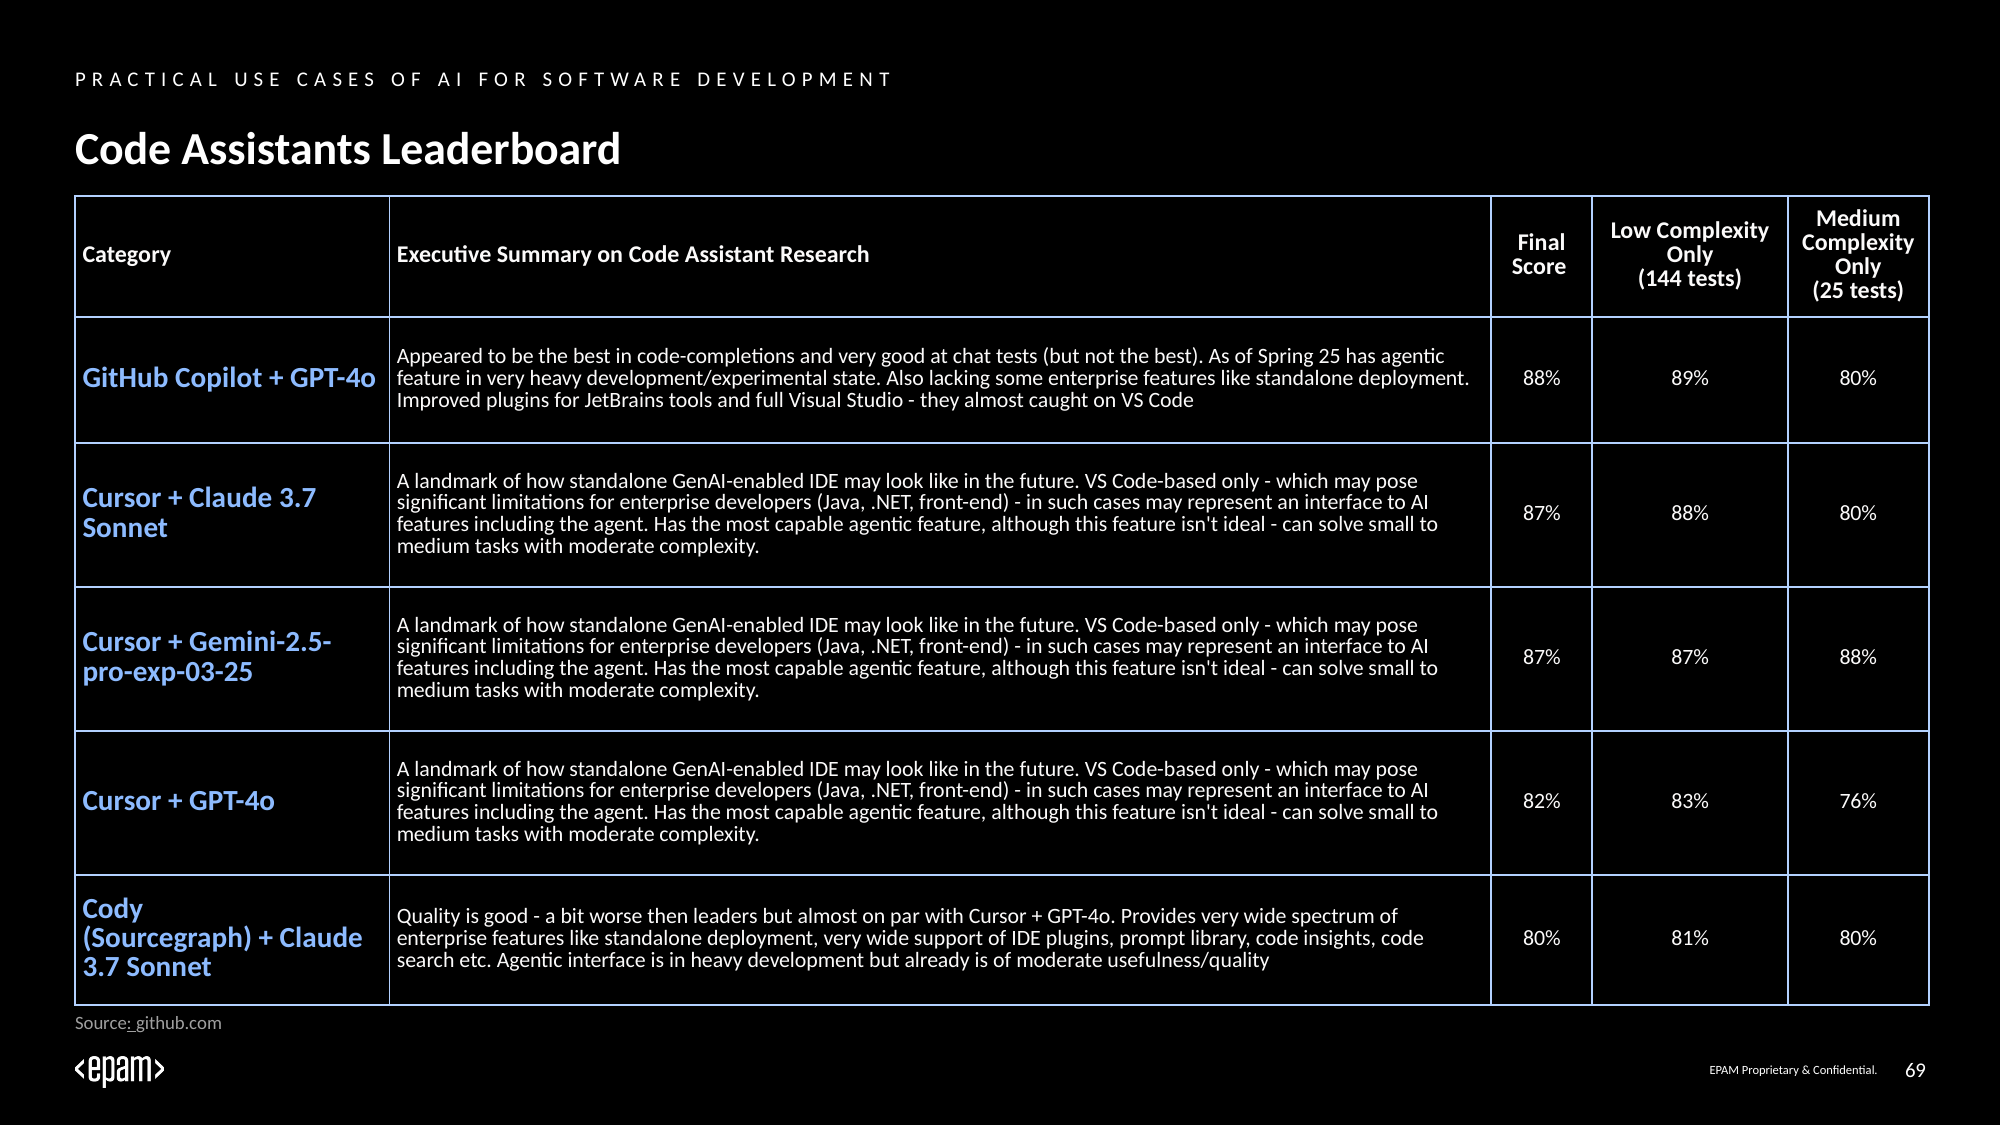

Practical Use Cases of AI for Software Development
# Code Assistants Leaderboard
| Category | Executive Summary on Code Assistant Research | Final Score | Low Complexity Only (144 tests) | Medium Complexity Only (25 tests) |
| --- | --- | --- | --- | --- |
| GitHub Copilot + GPT-4o | Appeared to be the best in code-completions and very good at chat tests (but not the best). As of Spring 25 has agentic feature in very heavy development/experimental state. Also lacking some enterprise features like standalone deployment. Improved plugins for JetBrains tools and full Visual Studio - they almost caught on VS Code | 88% | 89% | 80% |
| Cursor + Claude 3.7 Sonnet | A landmark of how standalone GenAI-enabled IDE may look like in the future. VS Code-based only - which may pose significant limitations for enterprise developers (Java, .NET, front-end) - in such cases may represent an interface to AI features including the agent. Has the most capable agentic feature, although this feature isn't ideal - can solve small to medium tasks with moderate complexity. | 87% | 88% | 80% |
| Cursor + Gemini-2.5-pro-exp-03-25 | A landmark of how standalone GenAI-enabled IDE may look like in the future. VS Code-based only - which may pose significant limitations for enterprise developers (Java, .NET, front-end) - in such cases may represent an interface to AI features including the agent. Has the most capable agentic feature, although this feature isn't ideal - can solve small to medium tasks with moderate complexity. | 87% | 87% | 88% |
| Cursor + GPT-4o | A landmark of how standalone GenAI-enabled IDE may look like in the future. VS Code-based only - which may pose significant limitations for enterprise developers (Java, .NET, front-end) - in such cases may represent an interface to AI features including the agent. Has the most capable agentic feature, although this feature isn't ideal - can solve small to medium tasks with moderate complexity. | 82% | 83% | 76% |
| Cody (Sourcegraph) + Claude 3.7 Sonnet | Quality is good - a bit worse then leaders but almost on par with Cursor + GPT-4o. Provides very wide spectrum of enterprise features like standalone deployment, very wide support of IDE plugins, prompt library, code insights, code search etc. Agentic interface is in heavy development but already is of moderate usefulness/quality | 80% | 81% | 80% |
Source: github.com